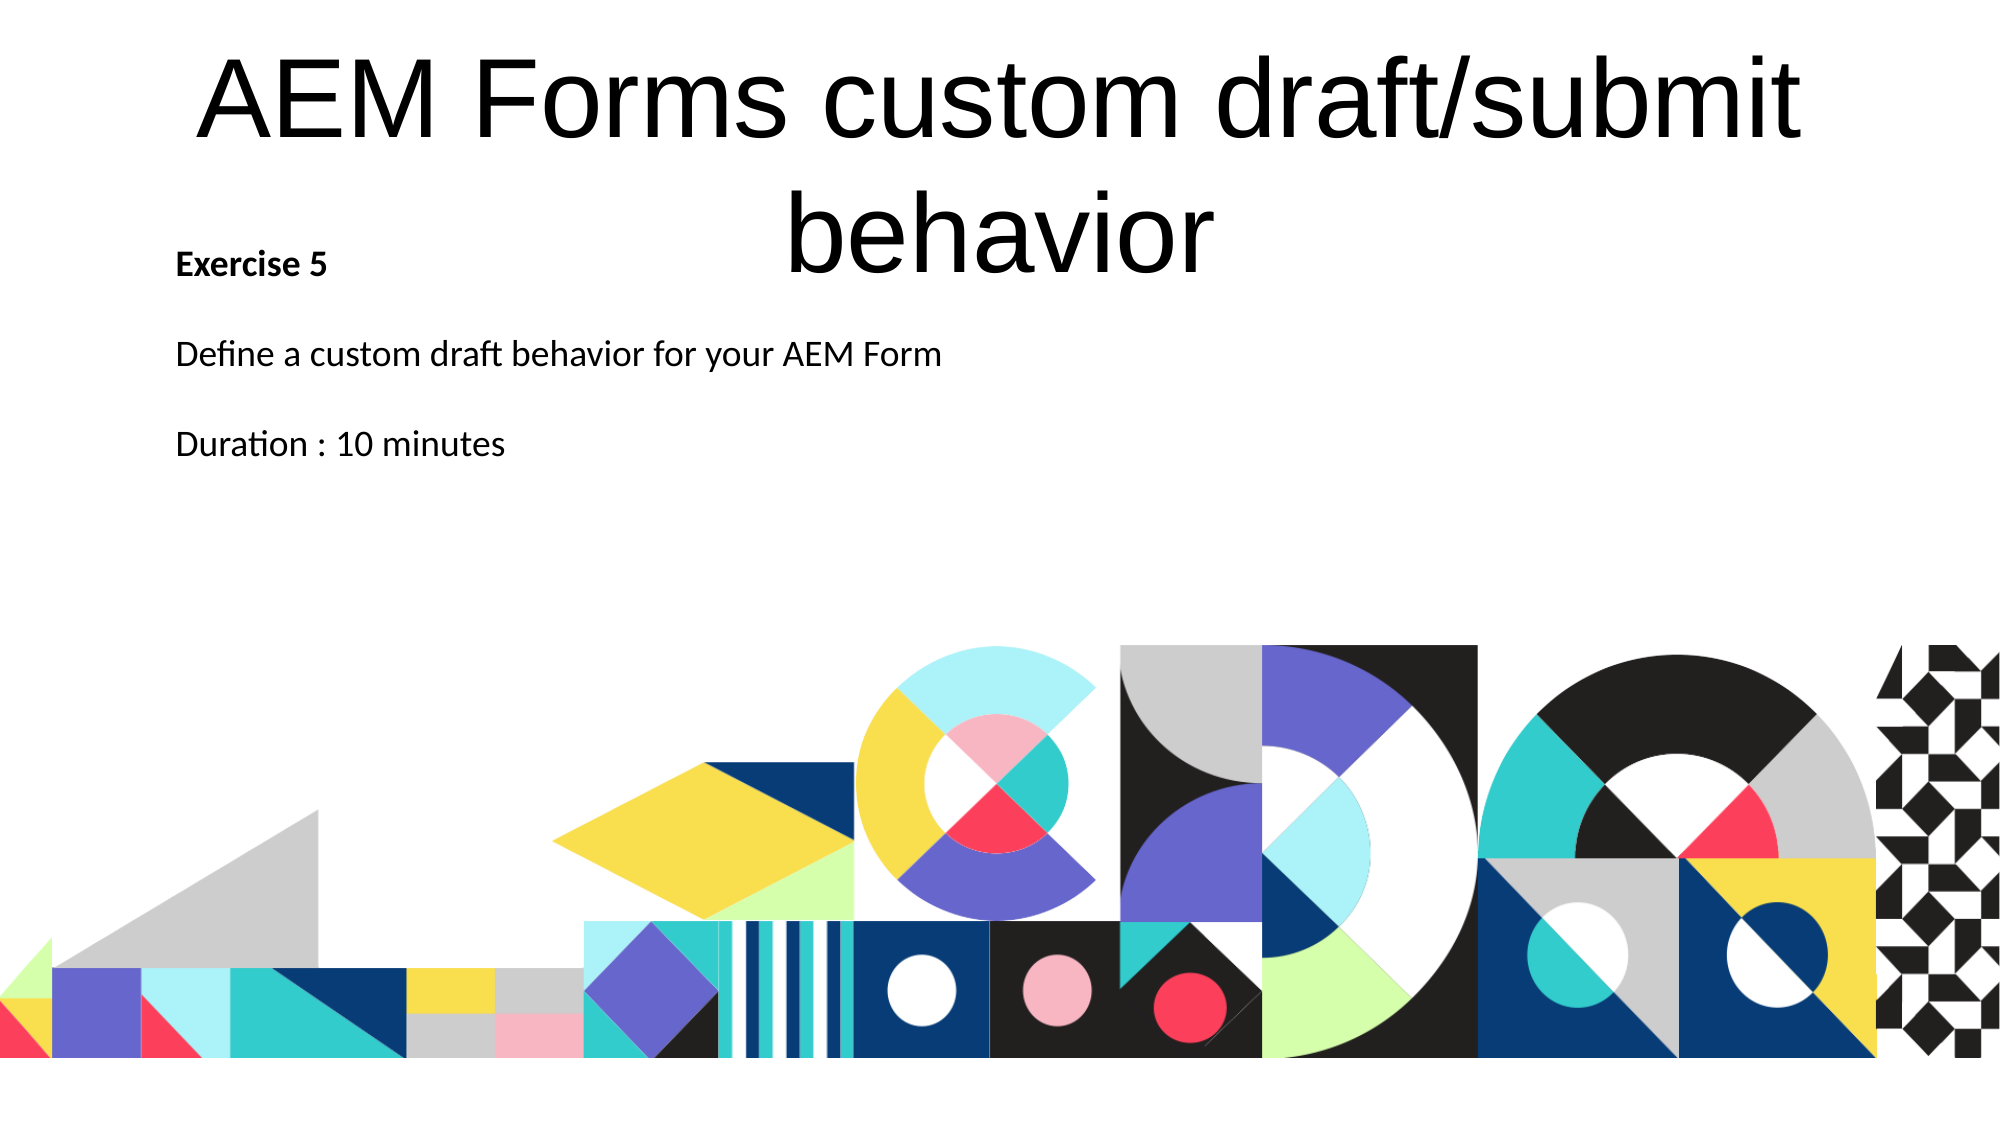

# AEM Forms custom draft/submit behavior
Exercise 5

Define a custom draft behavior for your AEM Form

Duration : 10 minutes